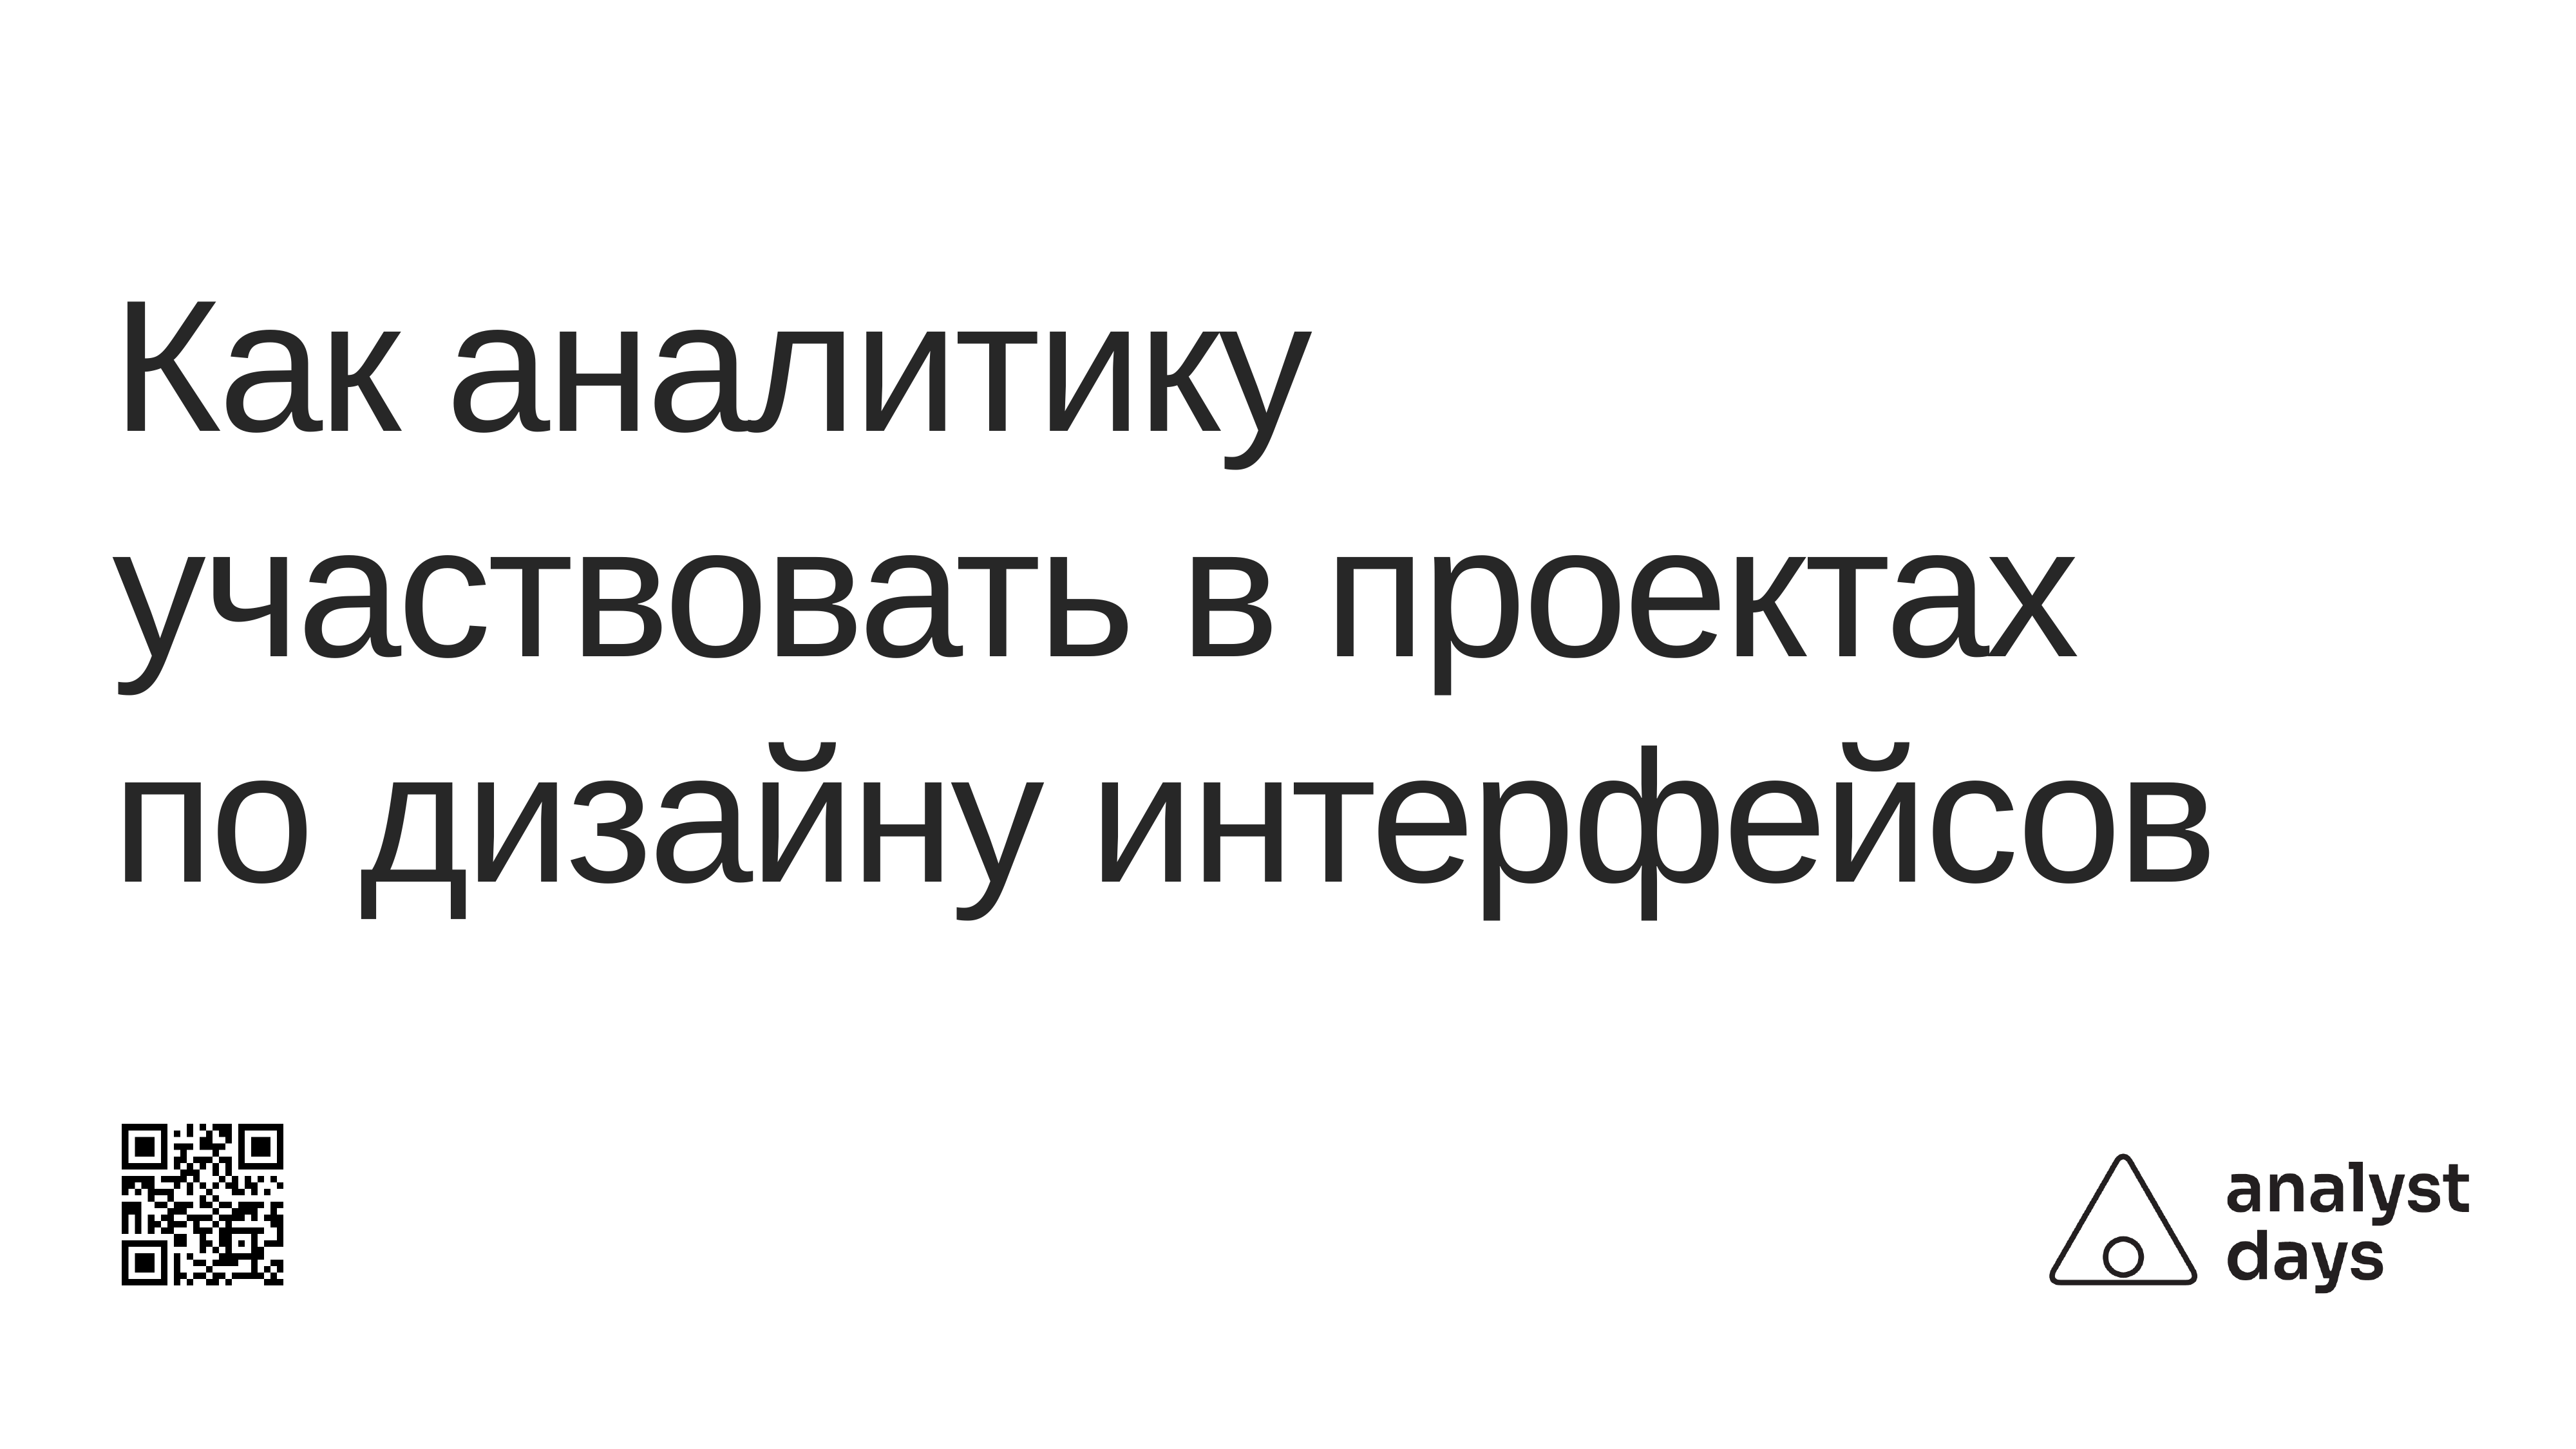

# Как аналитику участвовать в проектах по дизайну интерфейсов